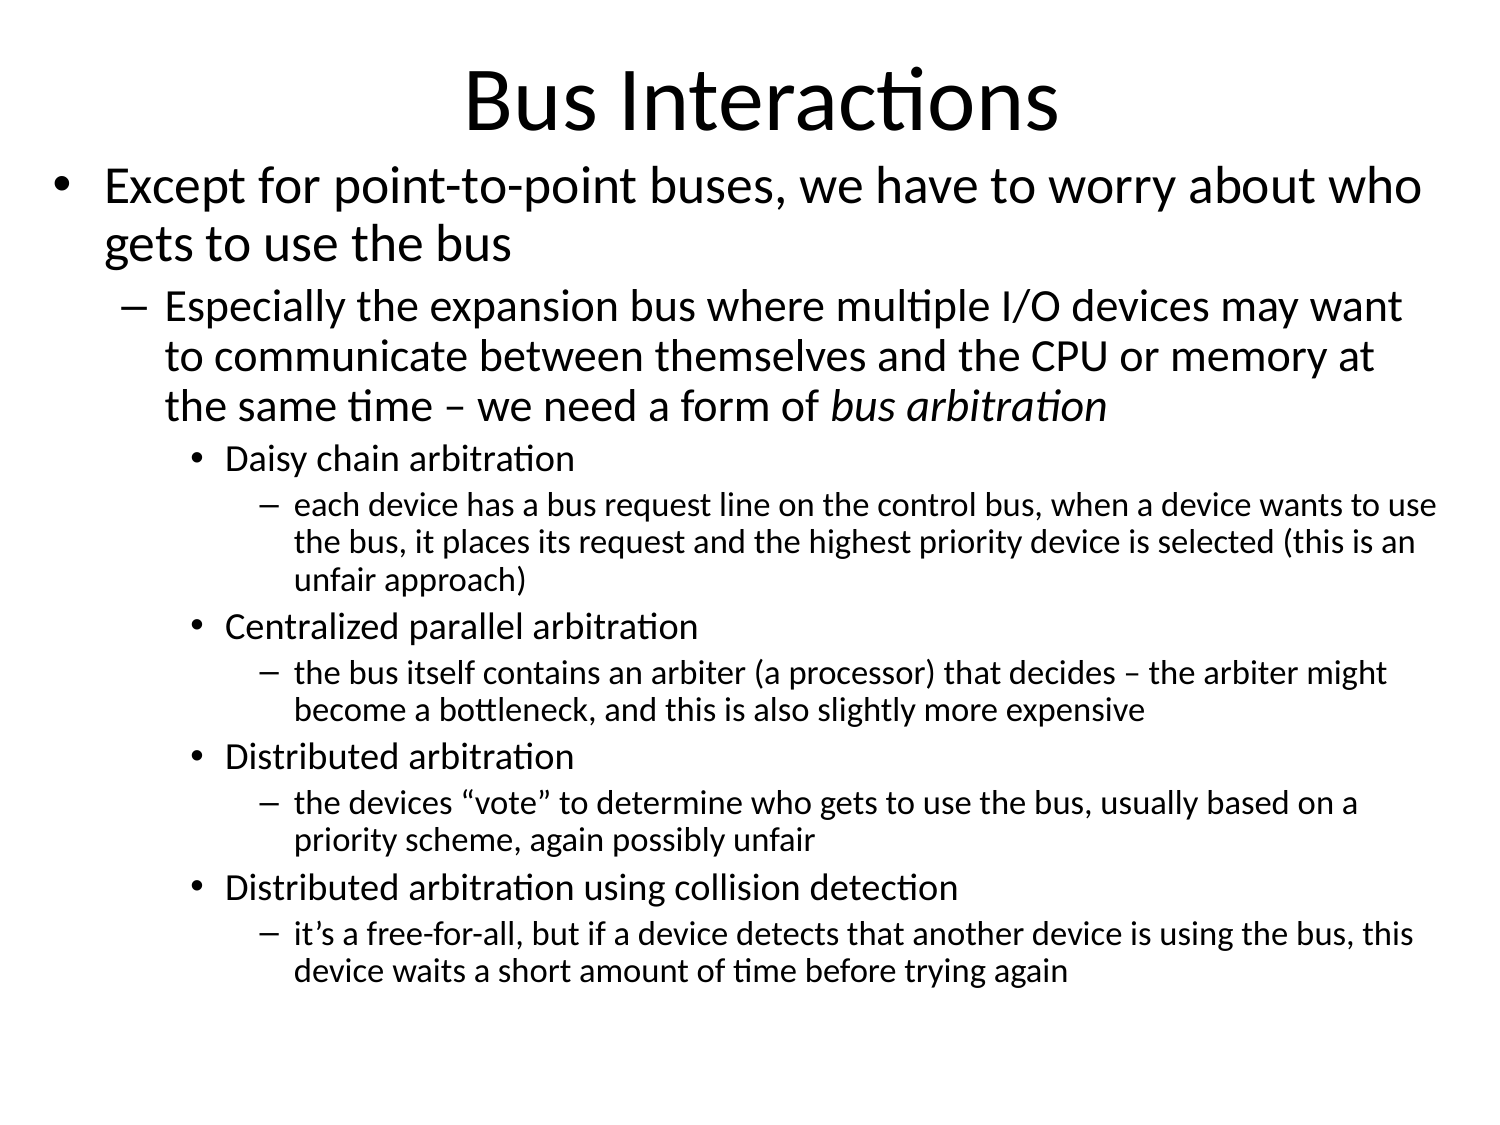

# Bus Interactions
Except for point-to-point buses, we have to worry about who gets to use the bus
Especially the expansion bus where multiple I/O devices may want to communicate between themselves and the CPU or memory at the same time – we need a form of bus arbitration
Daisy chain arbitration
each device has a bus request line on the control bus, when a device wants to use the bus, it places its request and the highest priority device is selected (this is an unfair approach)
Centralized parallel arbitration
the bus itself contains an arbiter (a processor) that decides – the arbiter might become a bottleneck, and this is also slightly more expensive
Distributed arbitration
the devices “vote” to determine who gets to use the bus, usually based on a priority scheme, again possibly unfair
Distributed arbitration using collision detection
it’s a free-for-all, but if a device detects that another device is using the bus, this device waits a short amount of time before trying again